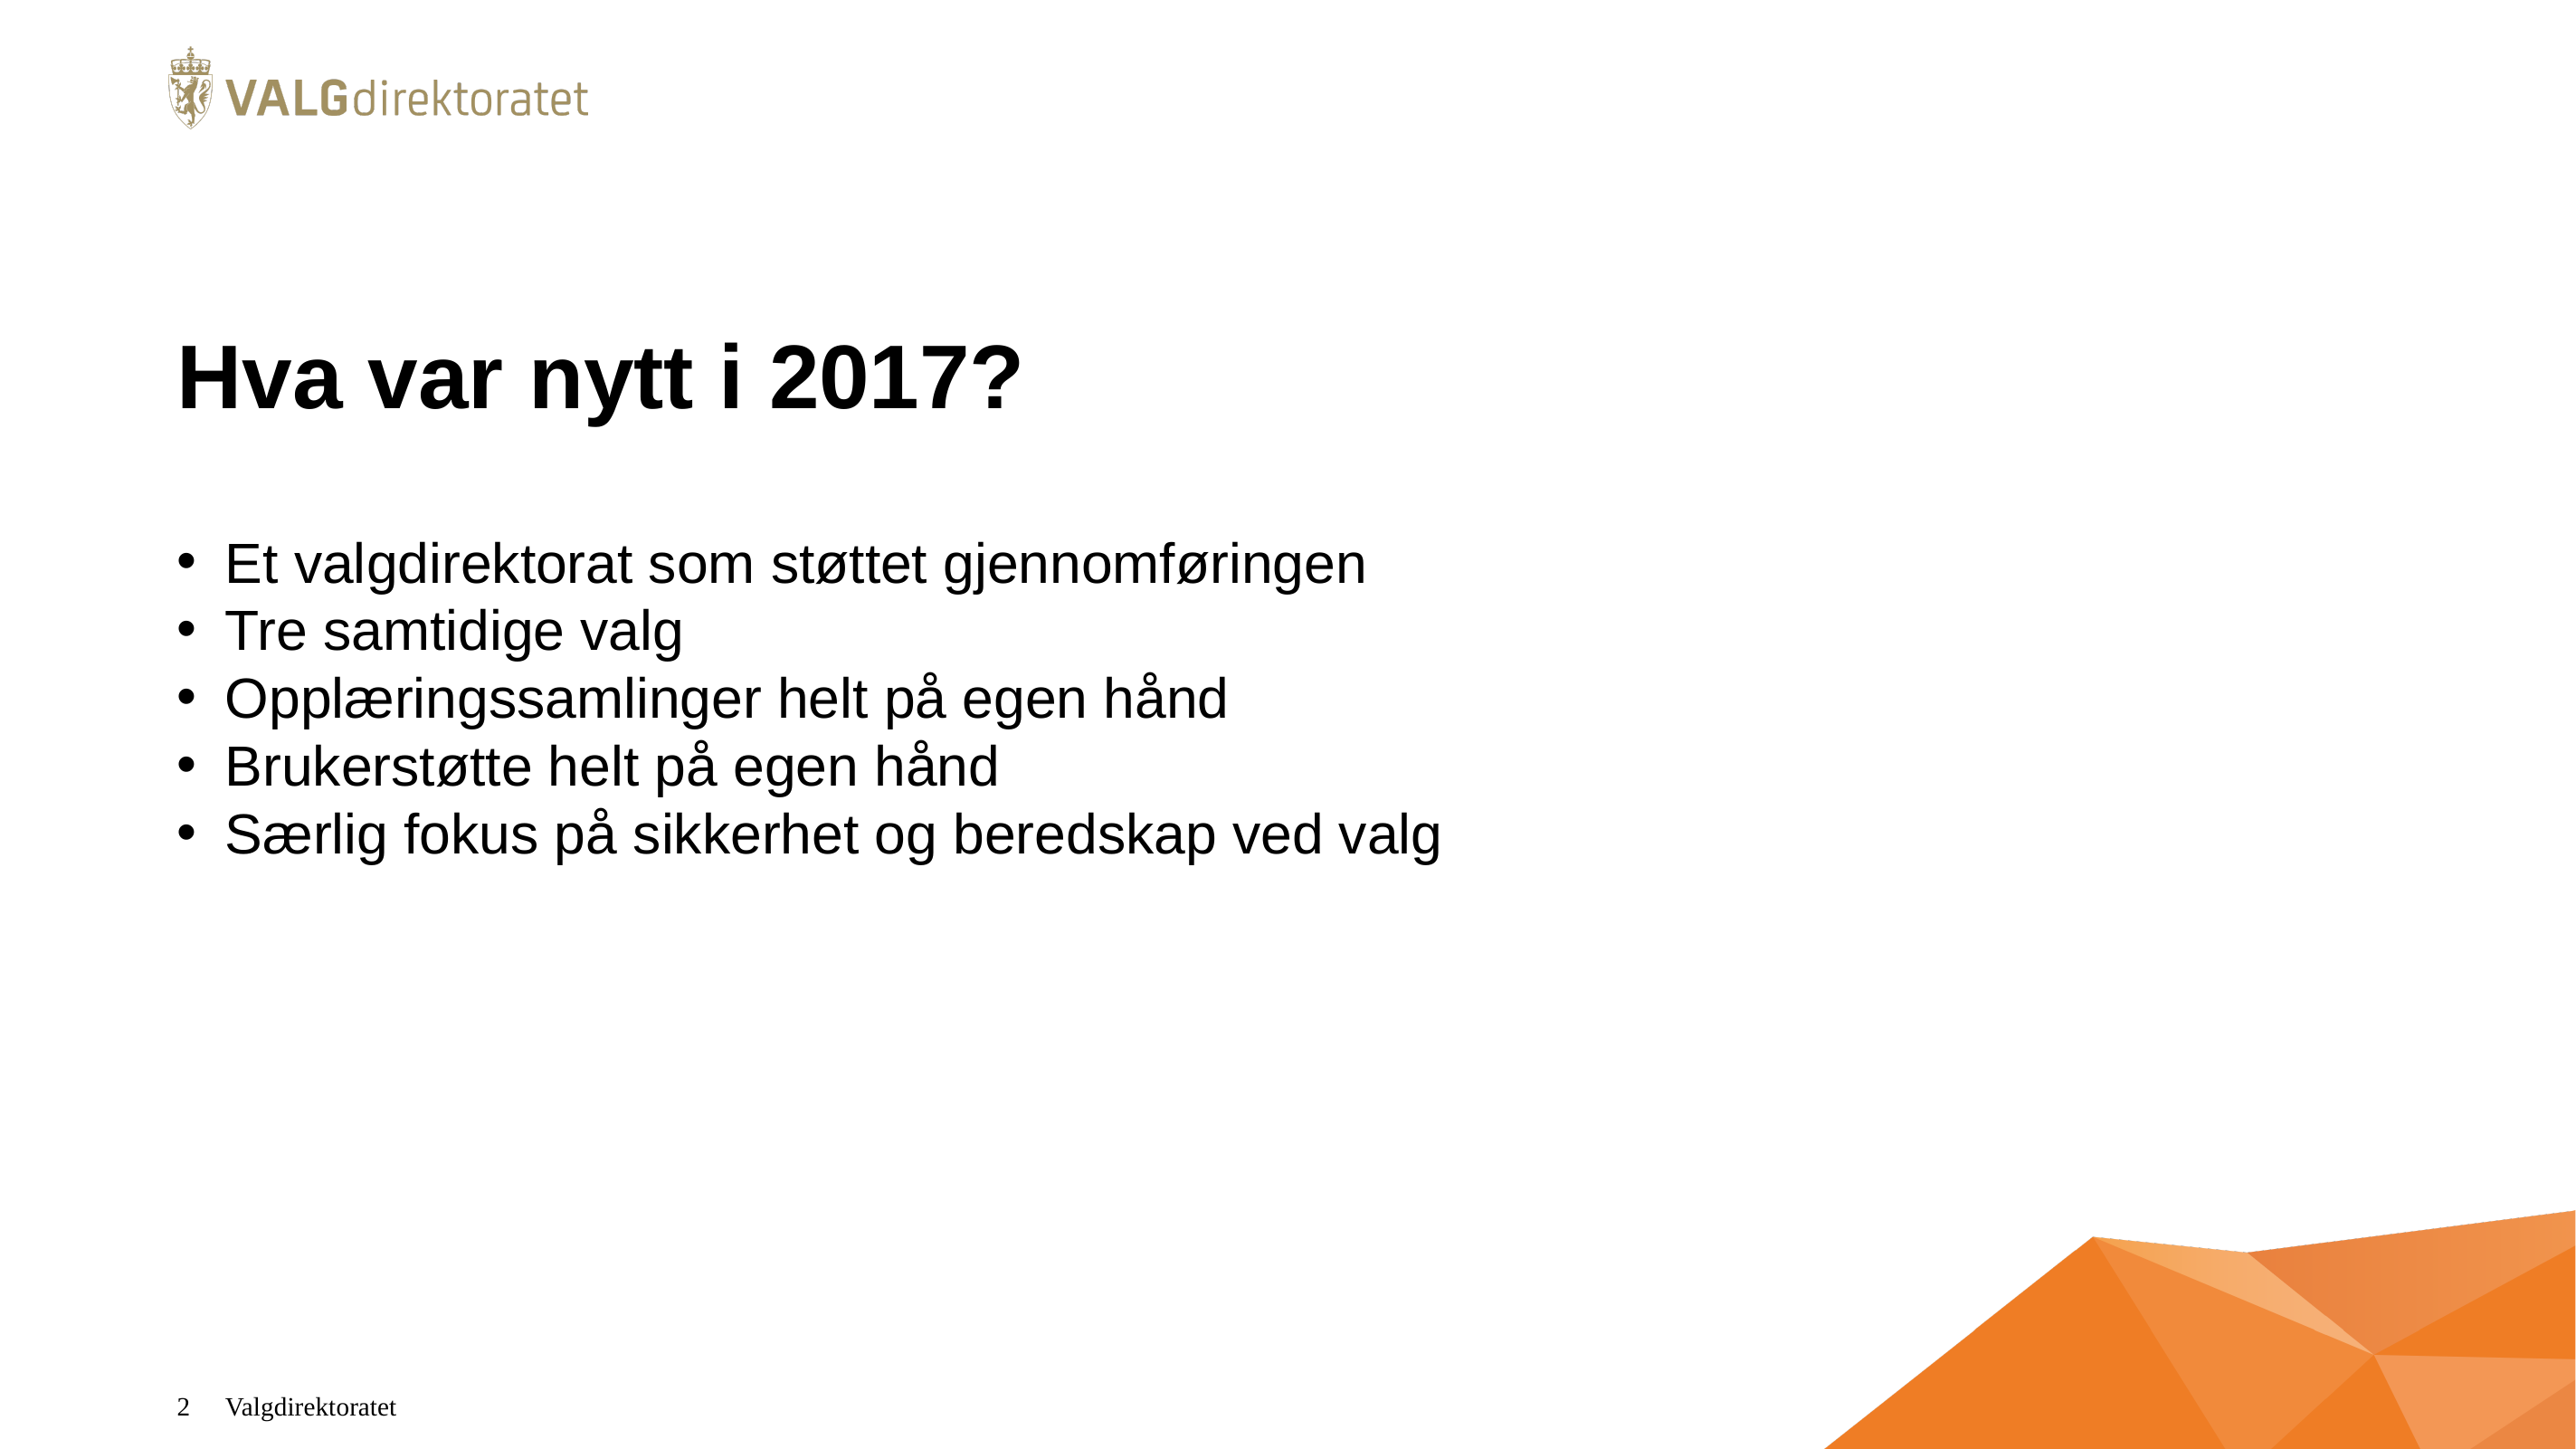

# Hva var nytt i 2017?
Et valgdirektorat som støttet gjennomføringen
Tre samtidige valg
Opplæringssamlinger helt på egen hånd
Brukerstøtte helt på egen hånd
Særlig fokus på sikkerhet og beredskap ved valg

Valgdirektoratet
2